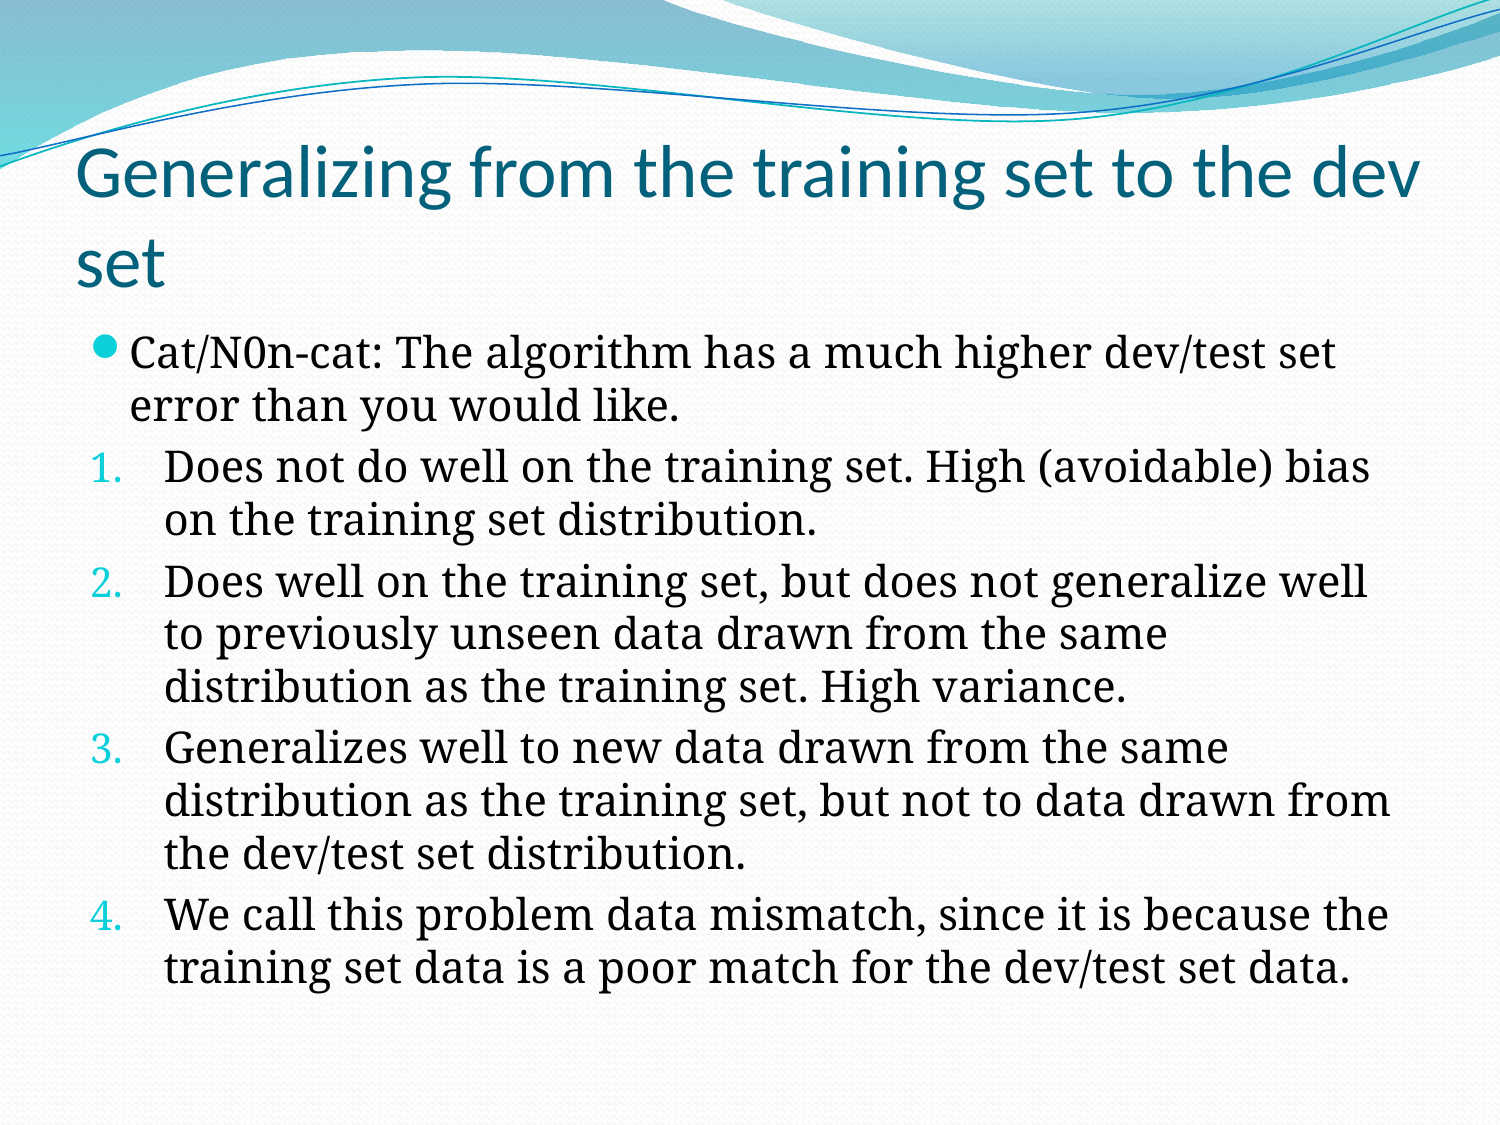

# Generalizing from the training set to the dev set
Cat/N0n-cat: The algorithm has a much higher dev/test set error than you would like.
Does not do well on the training set. High (avoidable) bias on the training set distribution.
Does well on the training set, but does not generalize well to previously unseen data drawn from the same distribution as the training set​. High variance.
Generalizes well to new data drawn from the same distribution as the training set, but not to data drawn from the dev/test set distribution.
We call this problem data mismatch, since it is because the training set data is a poor match for the dev/test set data.